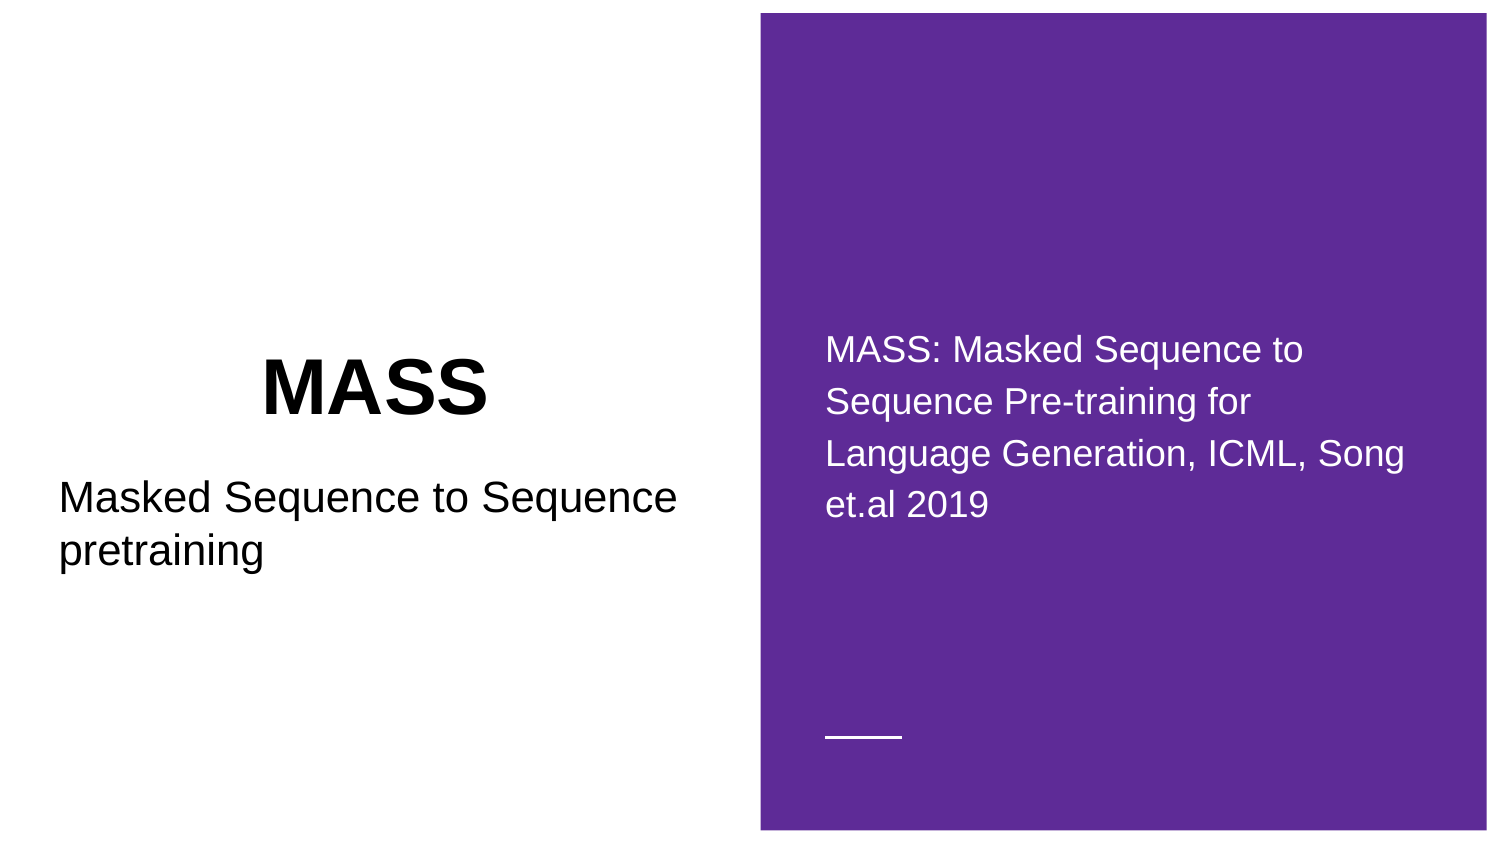

MASS: Masked Sequence to Sequence Pre-training for Language Generation, ICML, Song et.al 2019
# MASS
Masked Sequence to Sequence pretraining